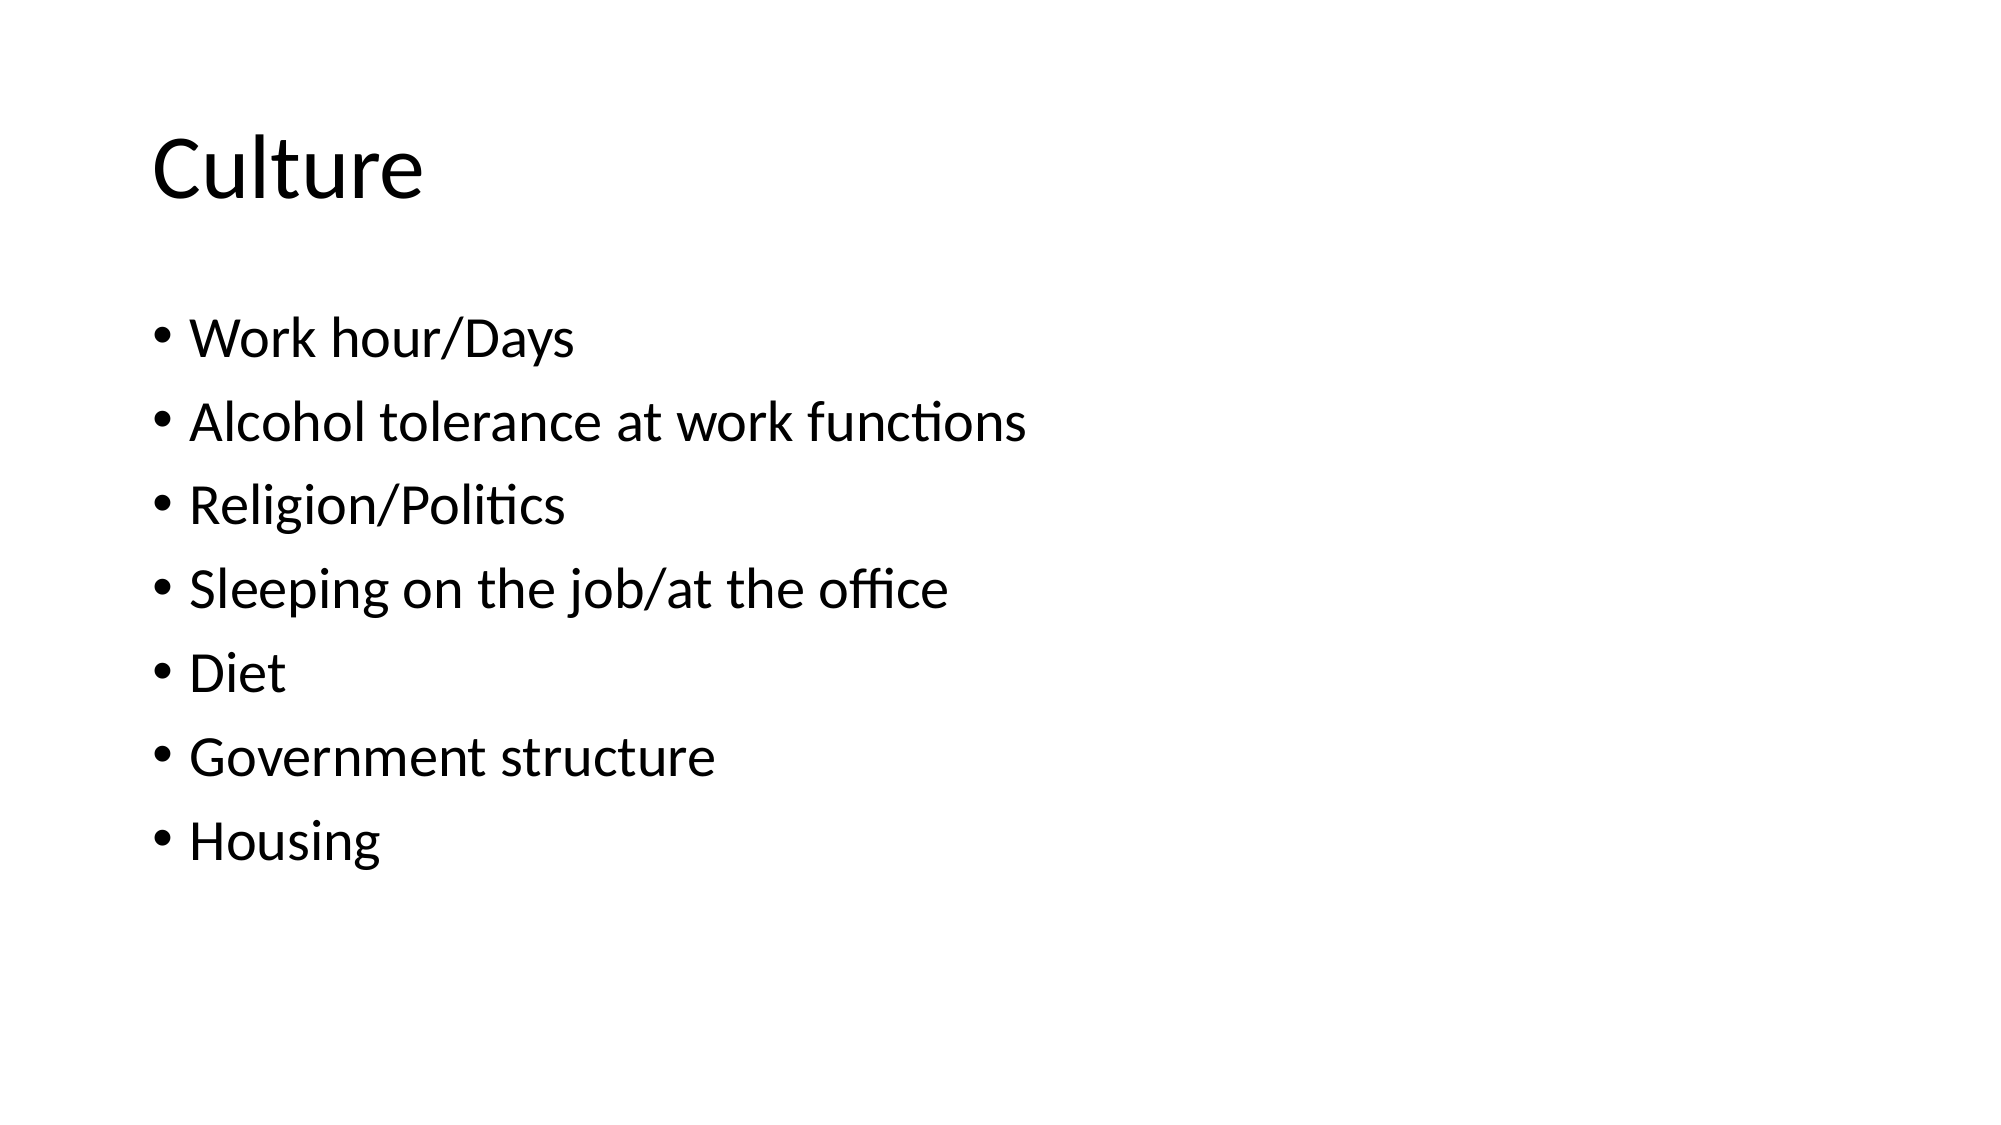

# Culture
Work hour/Days
Alcohol tolerance at work functions
Religion/Politics
Sleeping on the job/at the office
Diet
Government structure
Housing